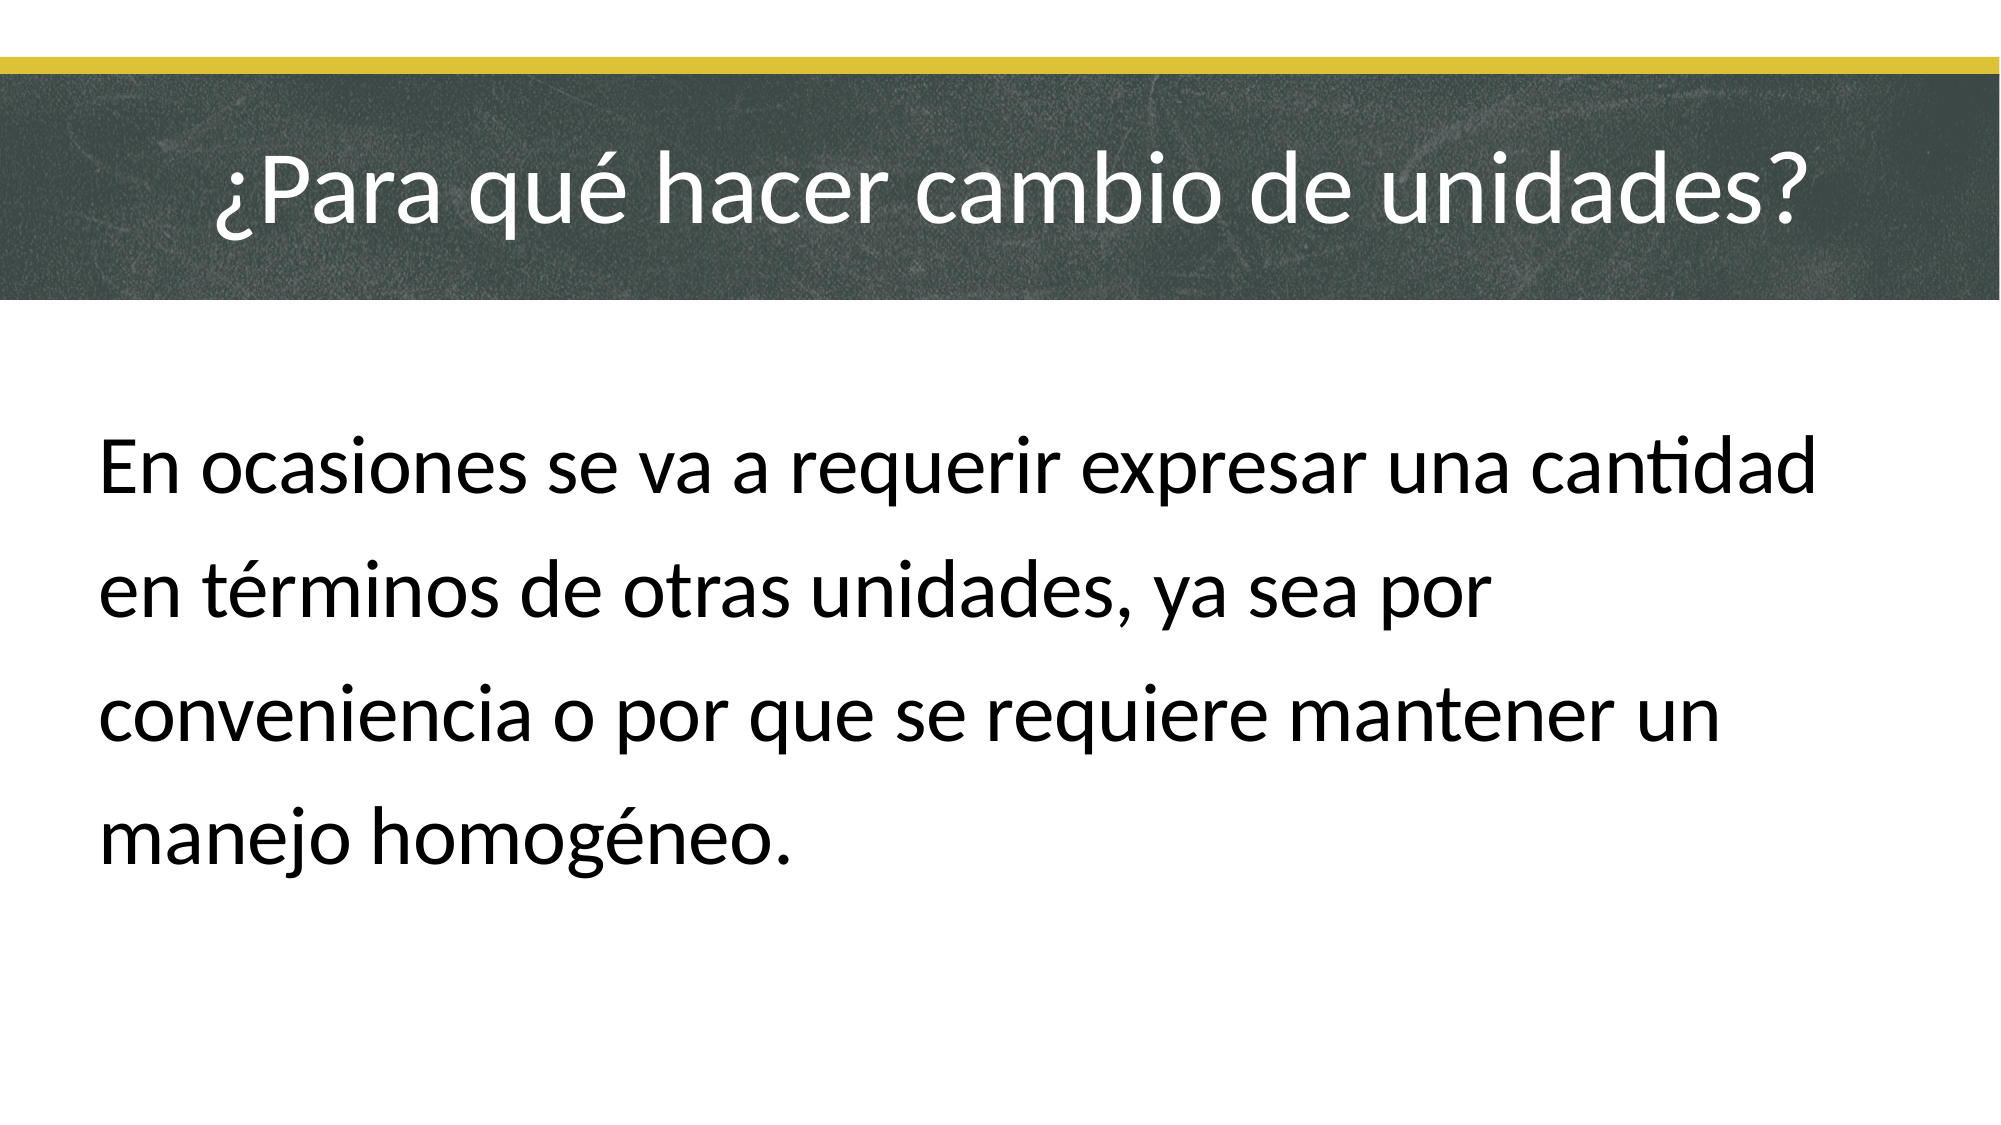

¿Para qué hacer cambio de unidades?
En ocasiones se va a requerir expresar una cantidad en términos de otras unidades, ya sea por conveniencia o por que se requiere mantener un manejo homogéneo.